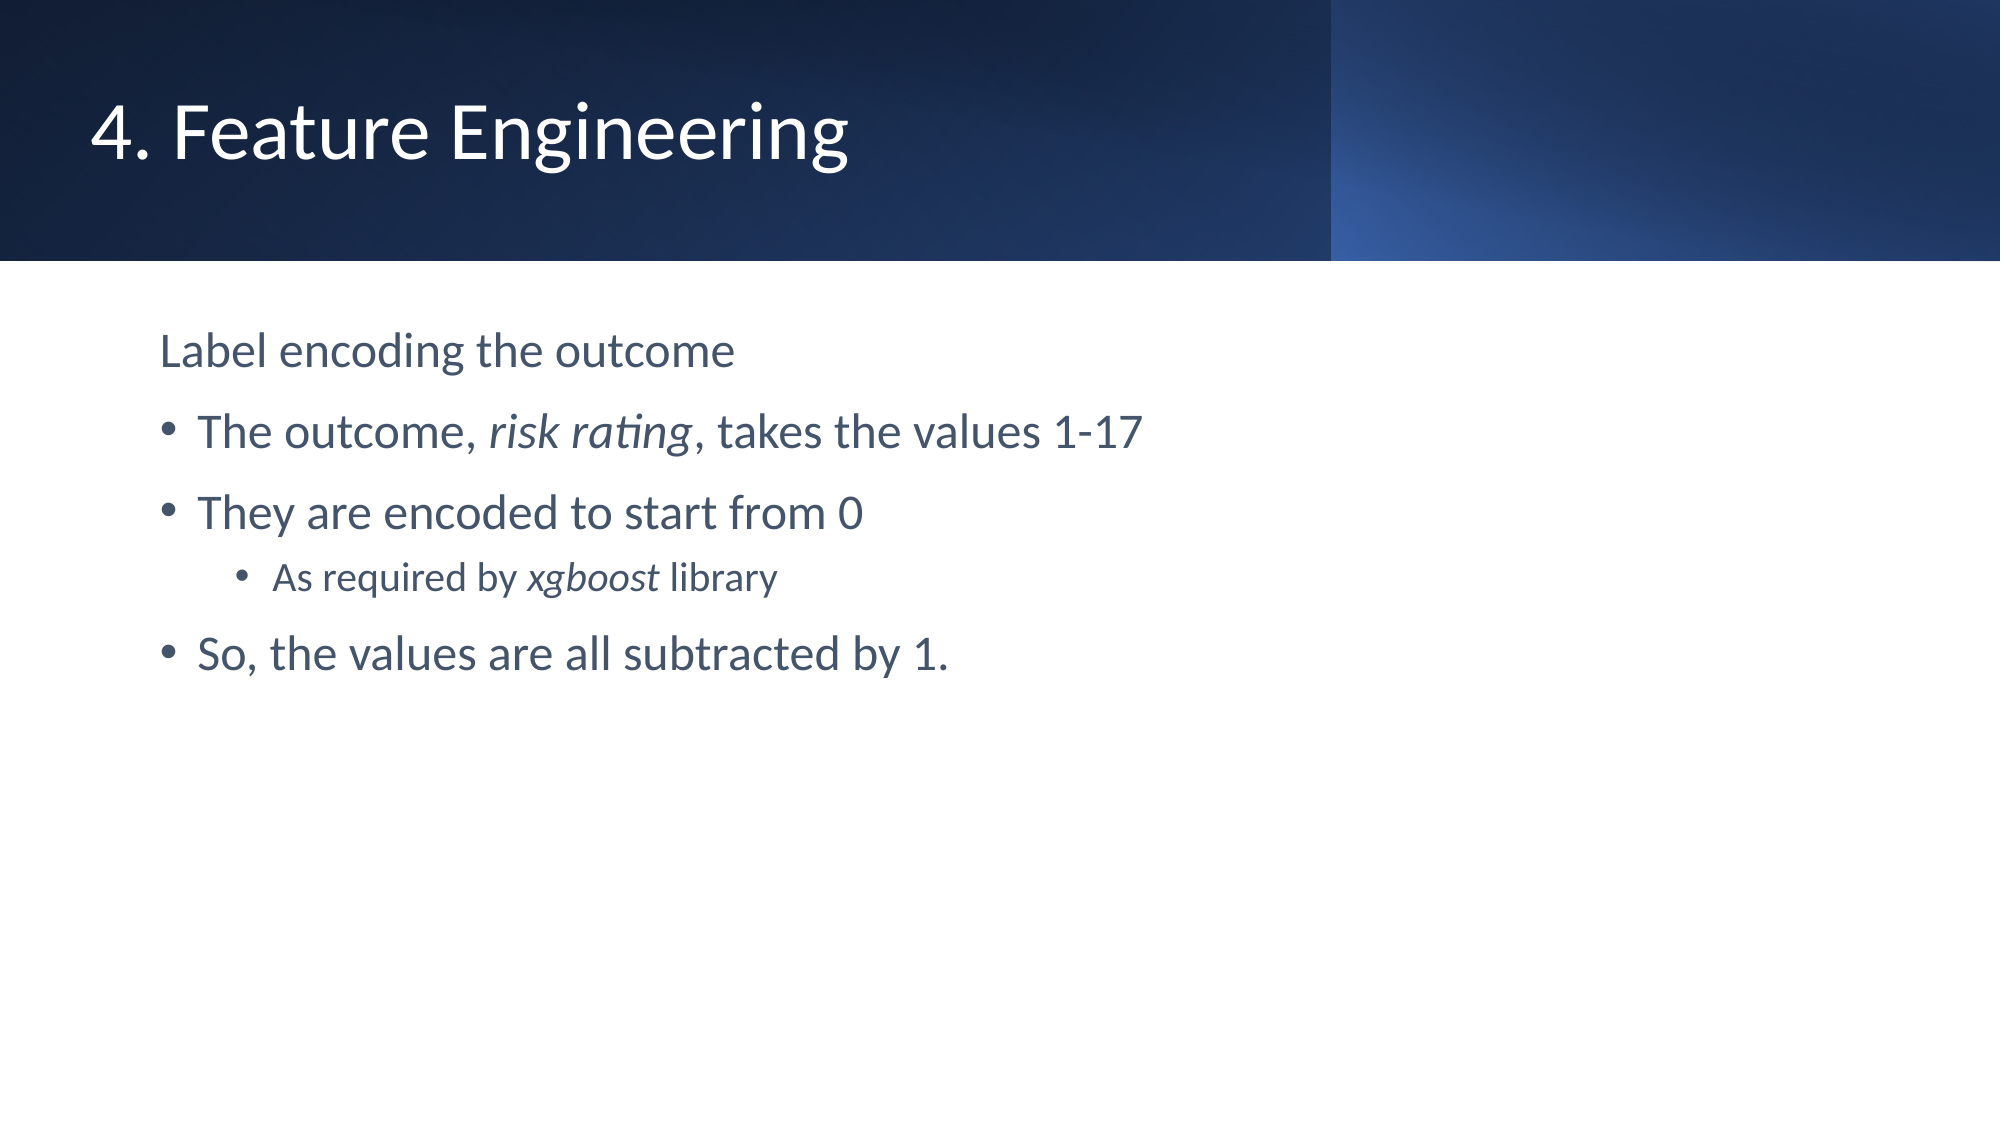

# 4. Feature Engineering
Label encoding the outcome
The outcome, risk rating, takes the values 1-17
They are encoded to start from 0
As required by xgboost library
So, the values are all subtracted by 1.